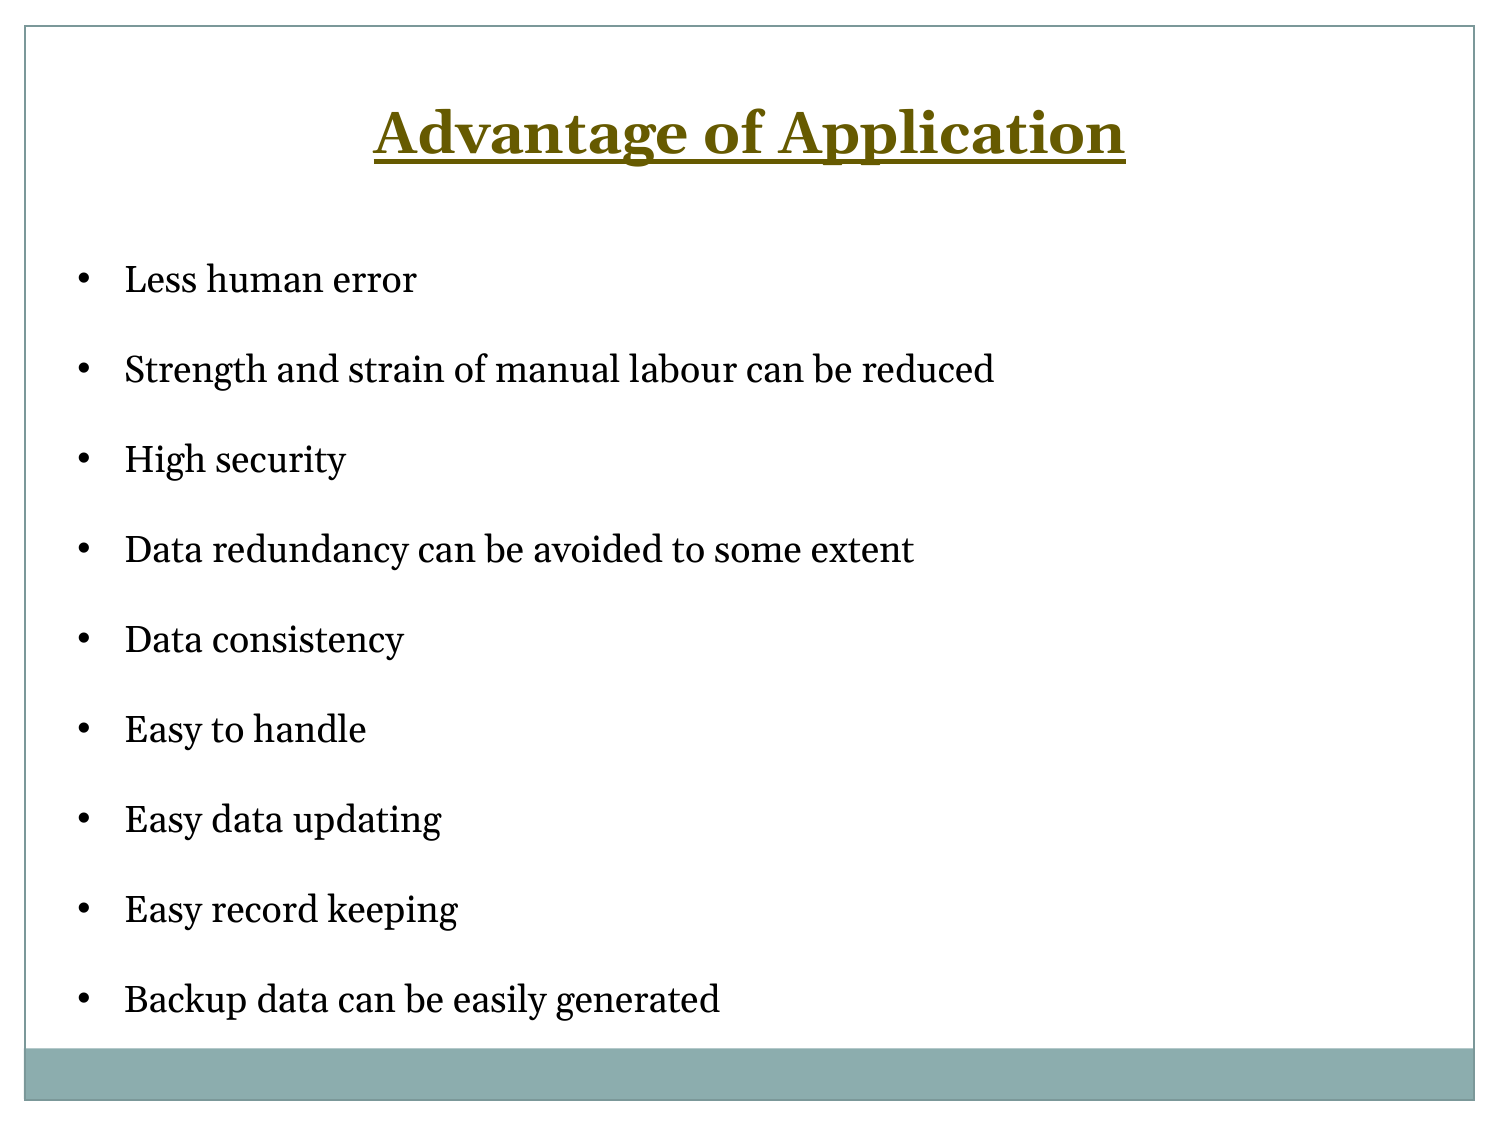

Advantage of Application

Less human error

Strength and strain of manual labour can be reduced

High security

Data redundancy can be avoided to some extent

Data consistency

Easy to handle

Easy data updating

Easy record keeping

Backup data can be easily generated